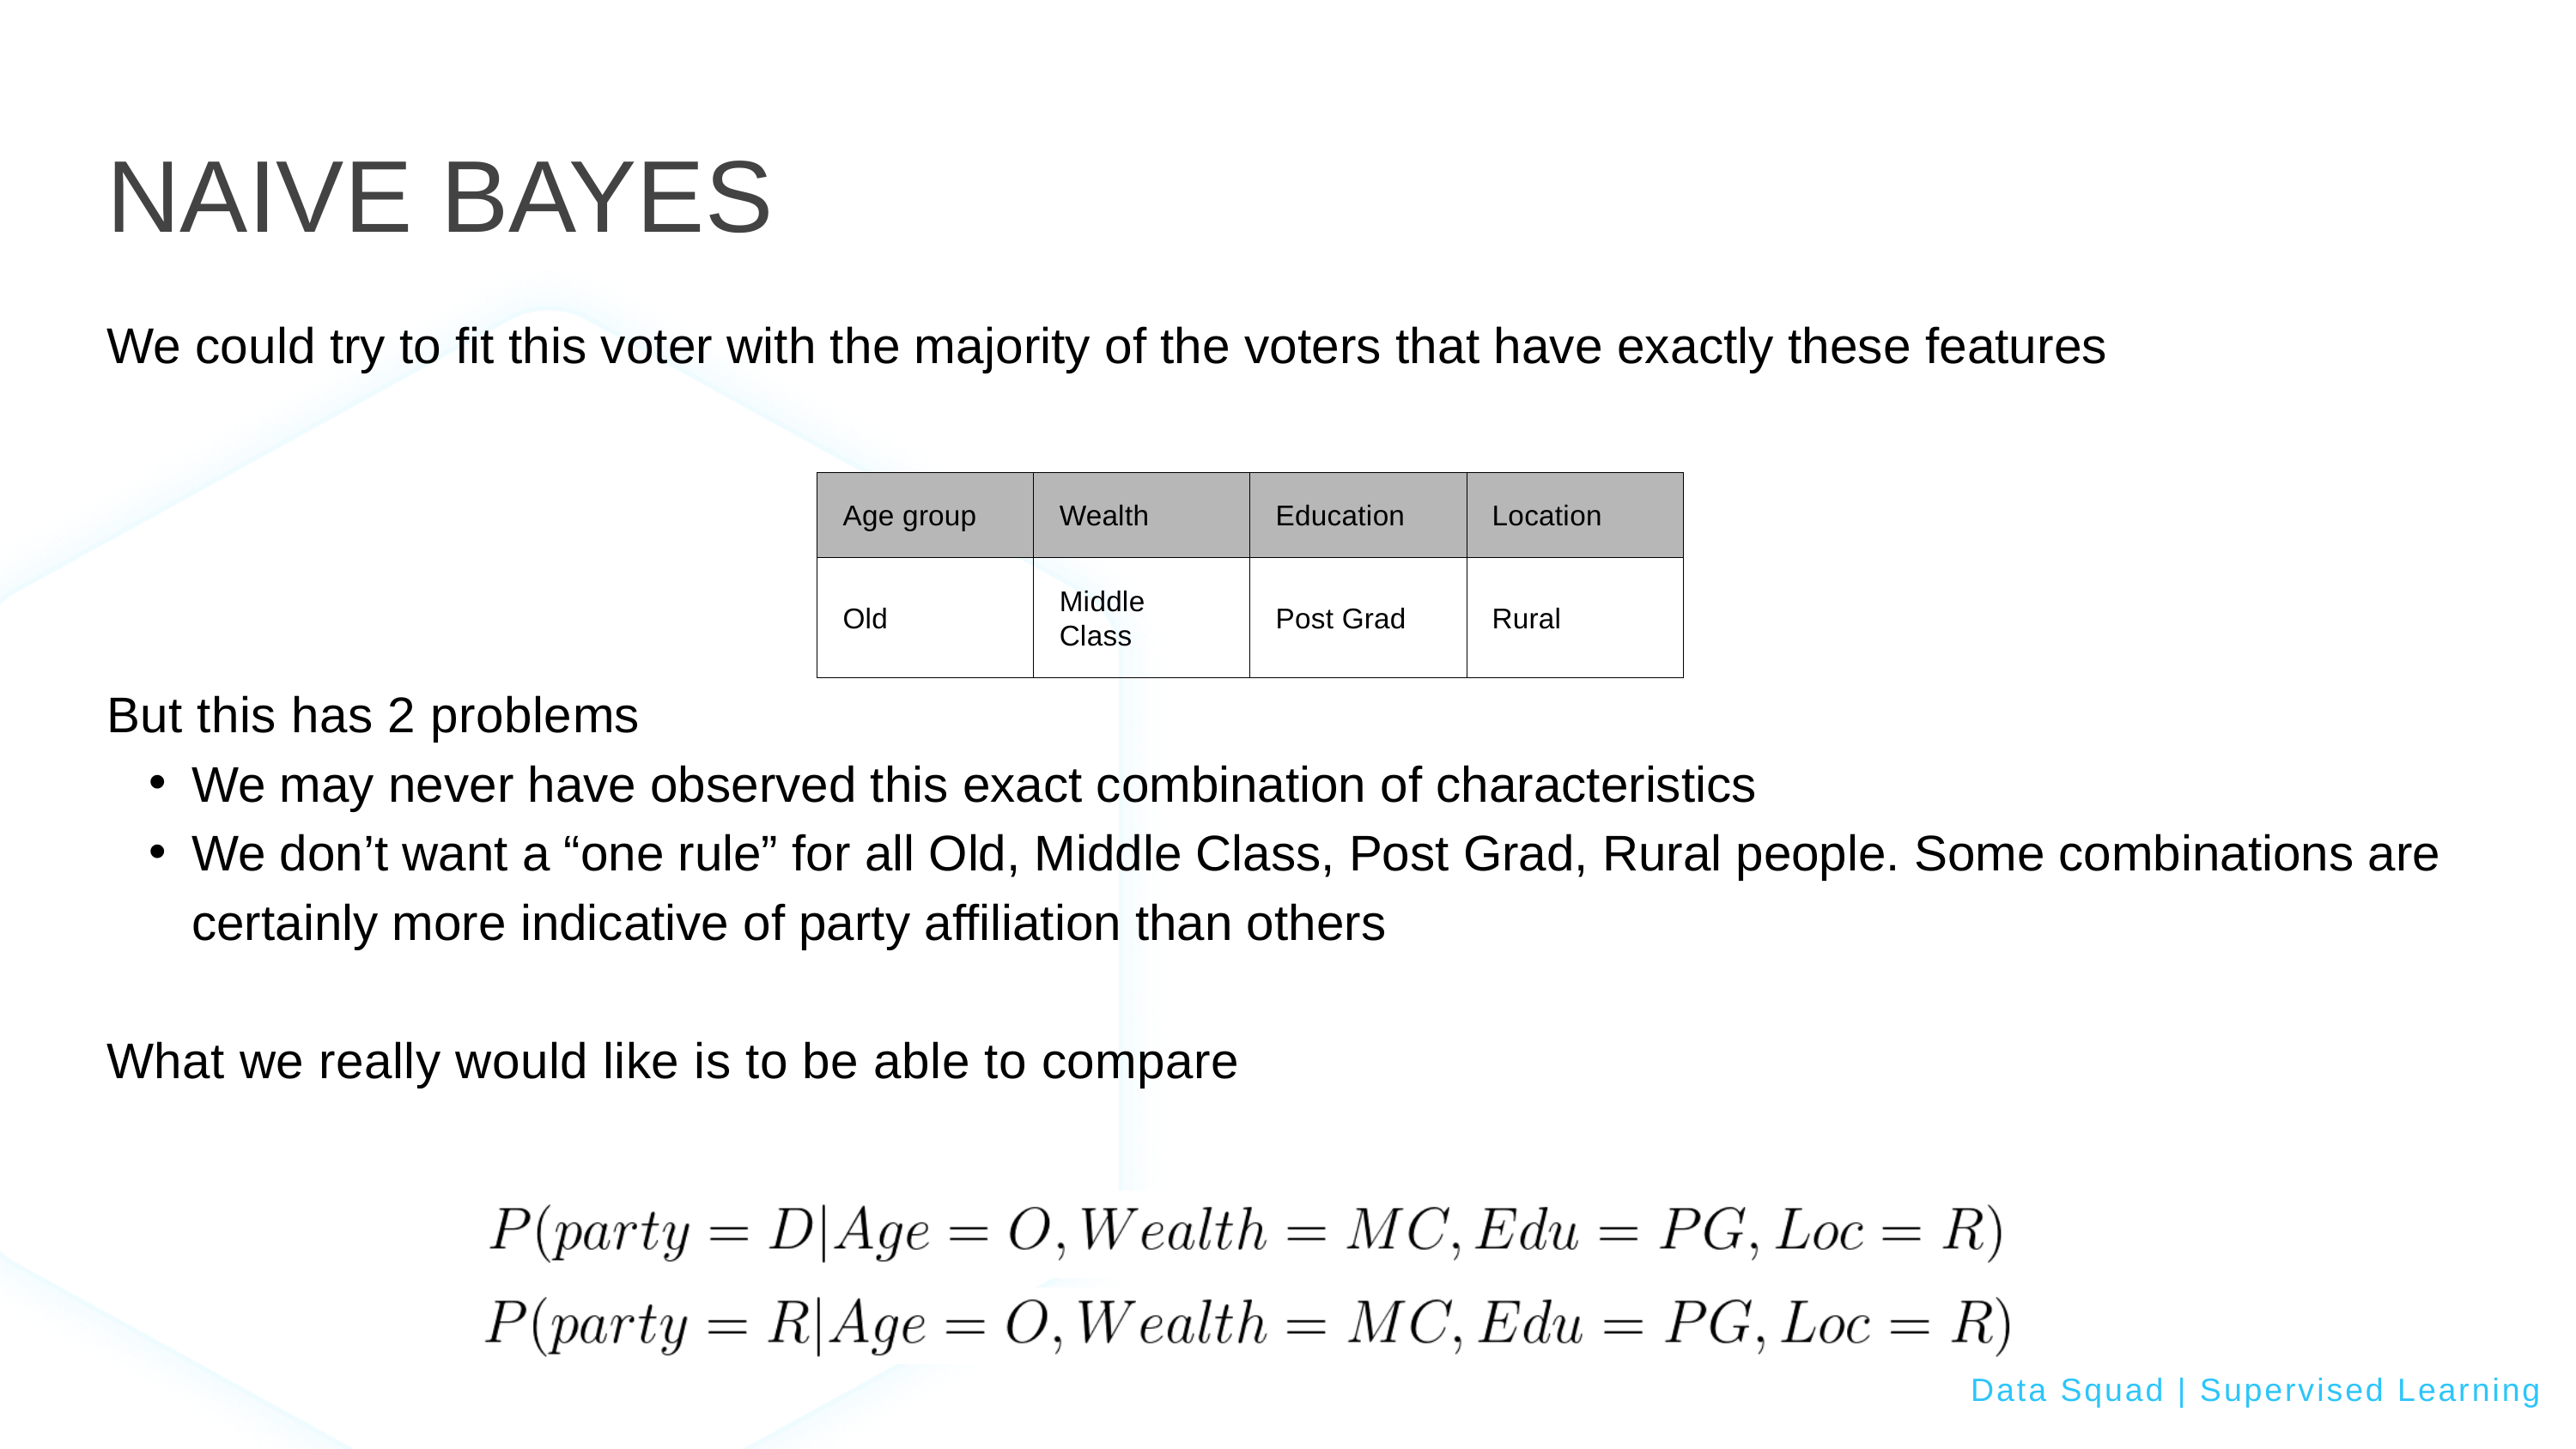

NAIVE BAYES
We could try to fit this voter with the majority of the voters that have exactly these features
| Age group | Wealth | Education | Location |
| --- | --- | --- | --- |
| Old | Middle Class | Post Grad | Rural |
But this has 2 problems
We may never have observed this exact combination of characteristics
We don’t want a “one rule” for all Old, Middle Class, Post Grad, Rural people. Some combinations are certainly more indicative of party affiliation than others

What we really would like is to be able to compare

Data Squad | Supervised Learning